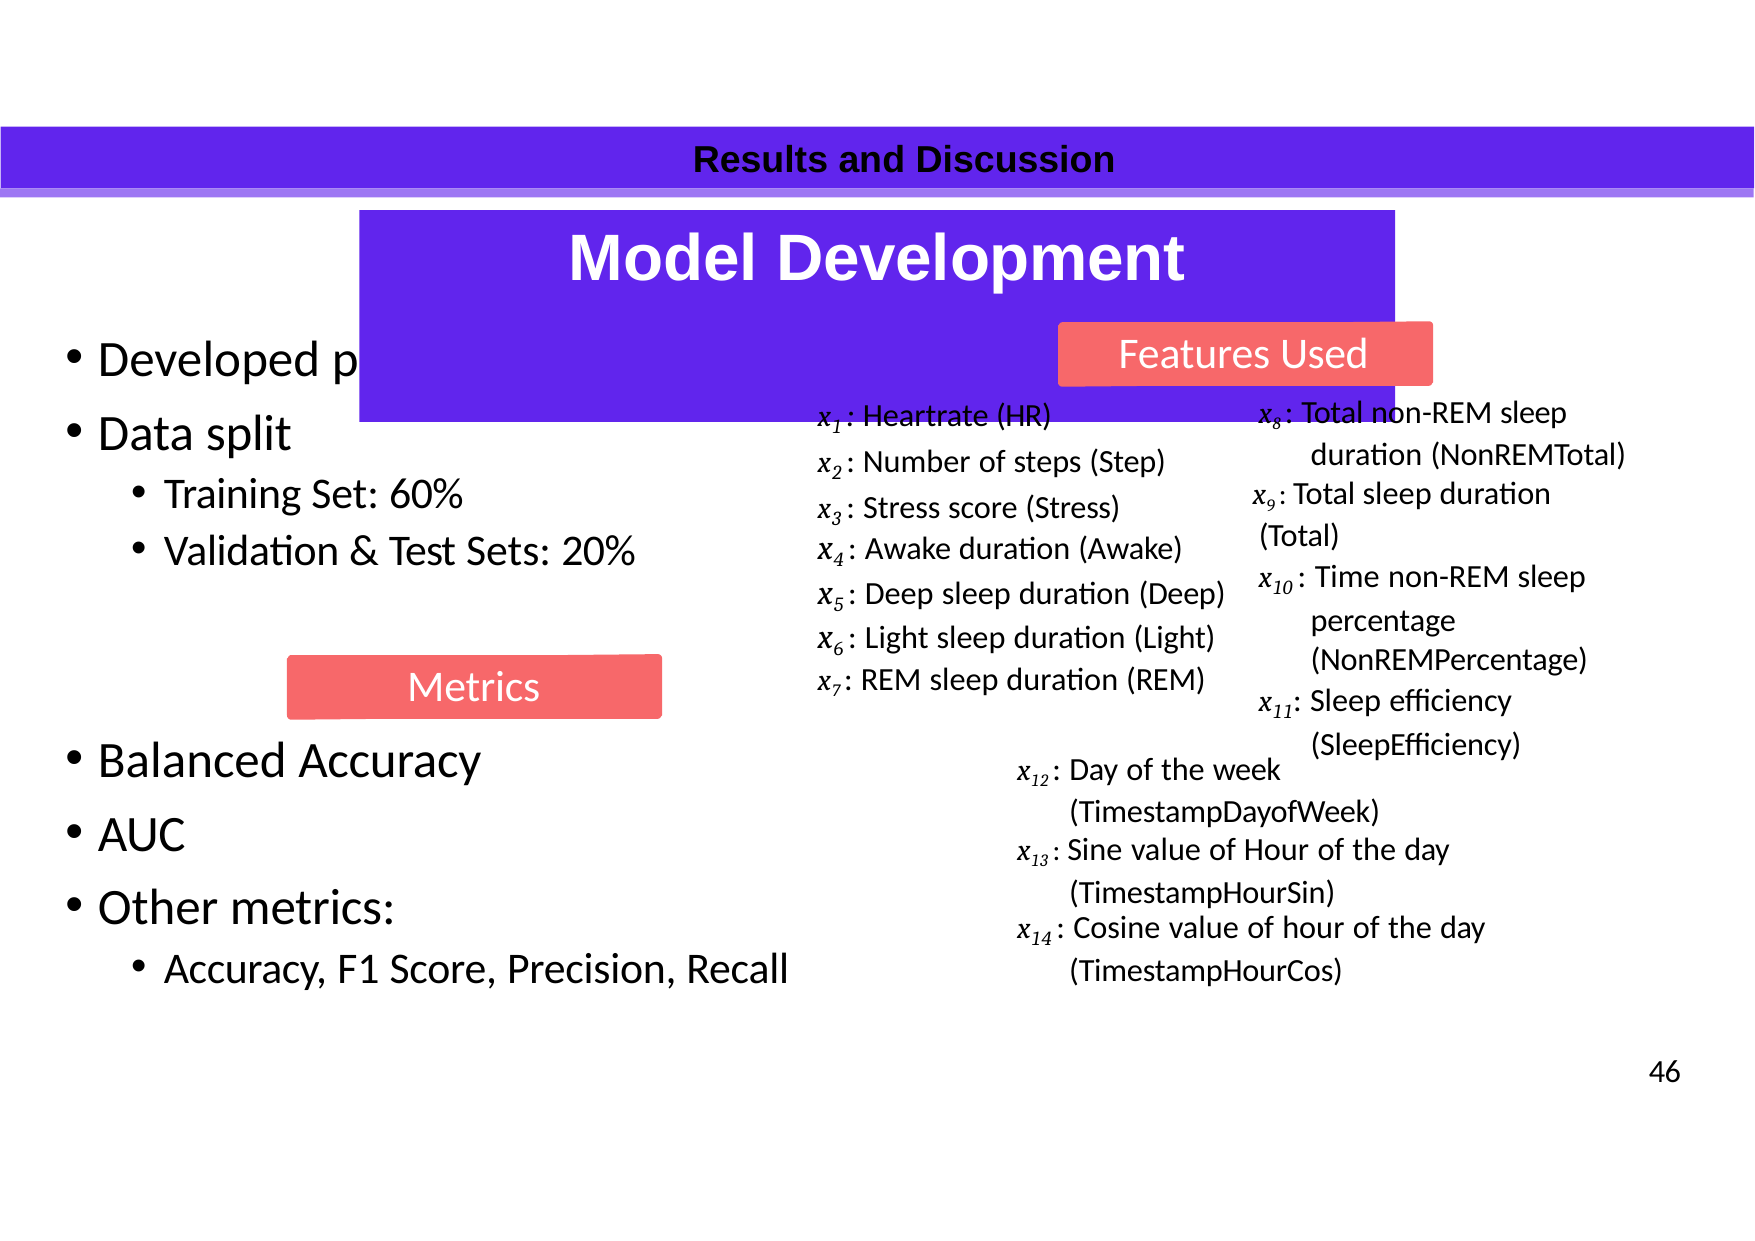

Results and Discussion
# Model Development
Model Development
Developed personalized models
Data split
Training Set: 60%
Validation & Test Sets: 20%

Features Used
x8 : Total non-REM sleep duration (NonREMTotal)
x9 : Total sleep duration (Total)
x10 : Time non-REM sleep percentage (NonREMPercentage)
x11: Sleep efficiency (SleepEfficiency)
x1 : Heartrate (HR)
x2 : Number of steps (Step)
x3 : Stress score (Stress)
x4 : Awake duration (Awake)
x5 : Deep sleep duration (Deep) x6 : Light sleep duration (Light) x7 : REM sleep duration (REM)

Metrics
Balanced Accuracy
AUC
Other metrics:
Accuracy, F1 Score, Precision, Recall
x12 : Day of the week (TimestampDayofWeek)
x13 : Sine value of Hour of the day (TimestampHourSin)
x14 : Cosine value of hour of the day (TimestampHourCos)
46